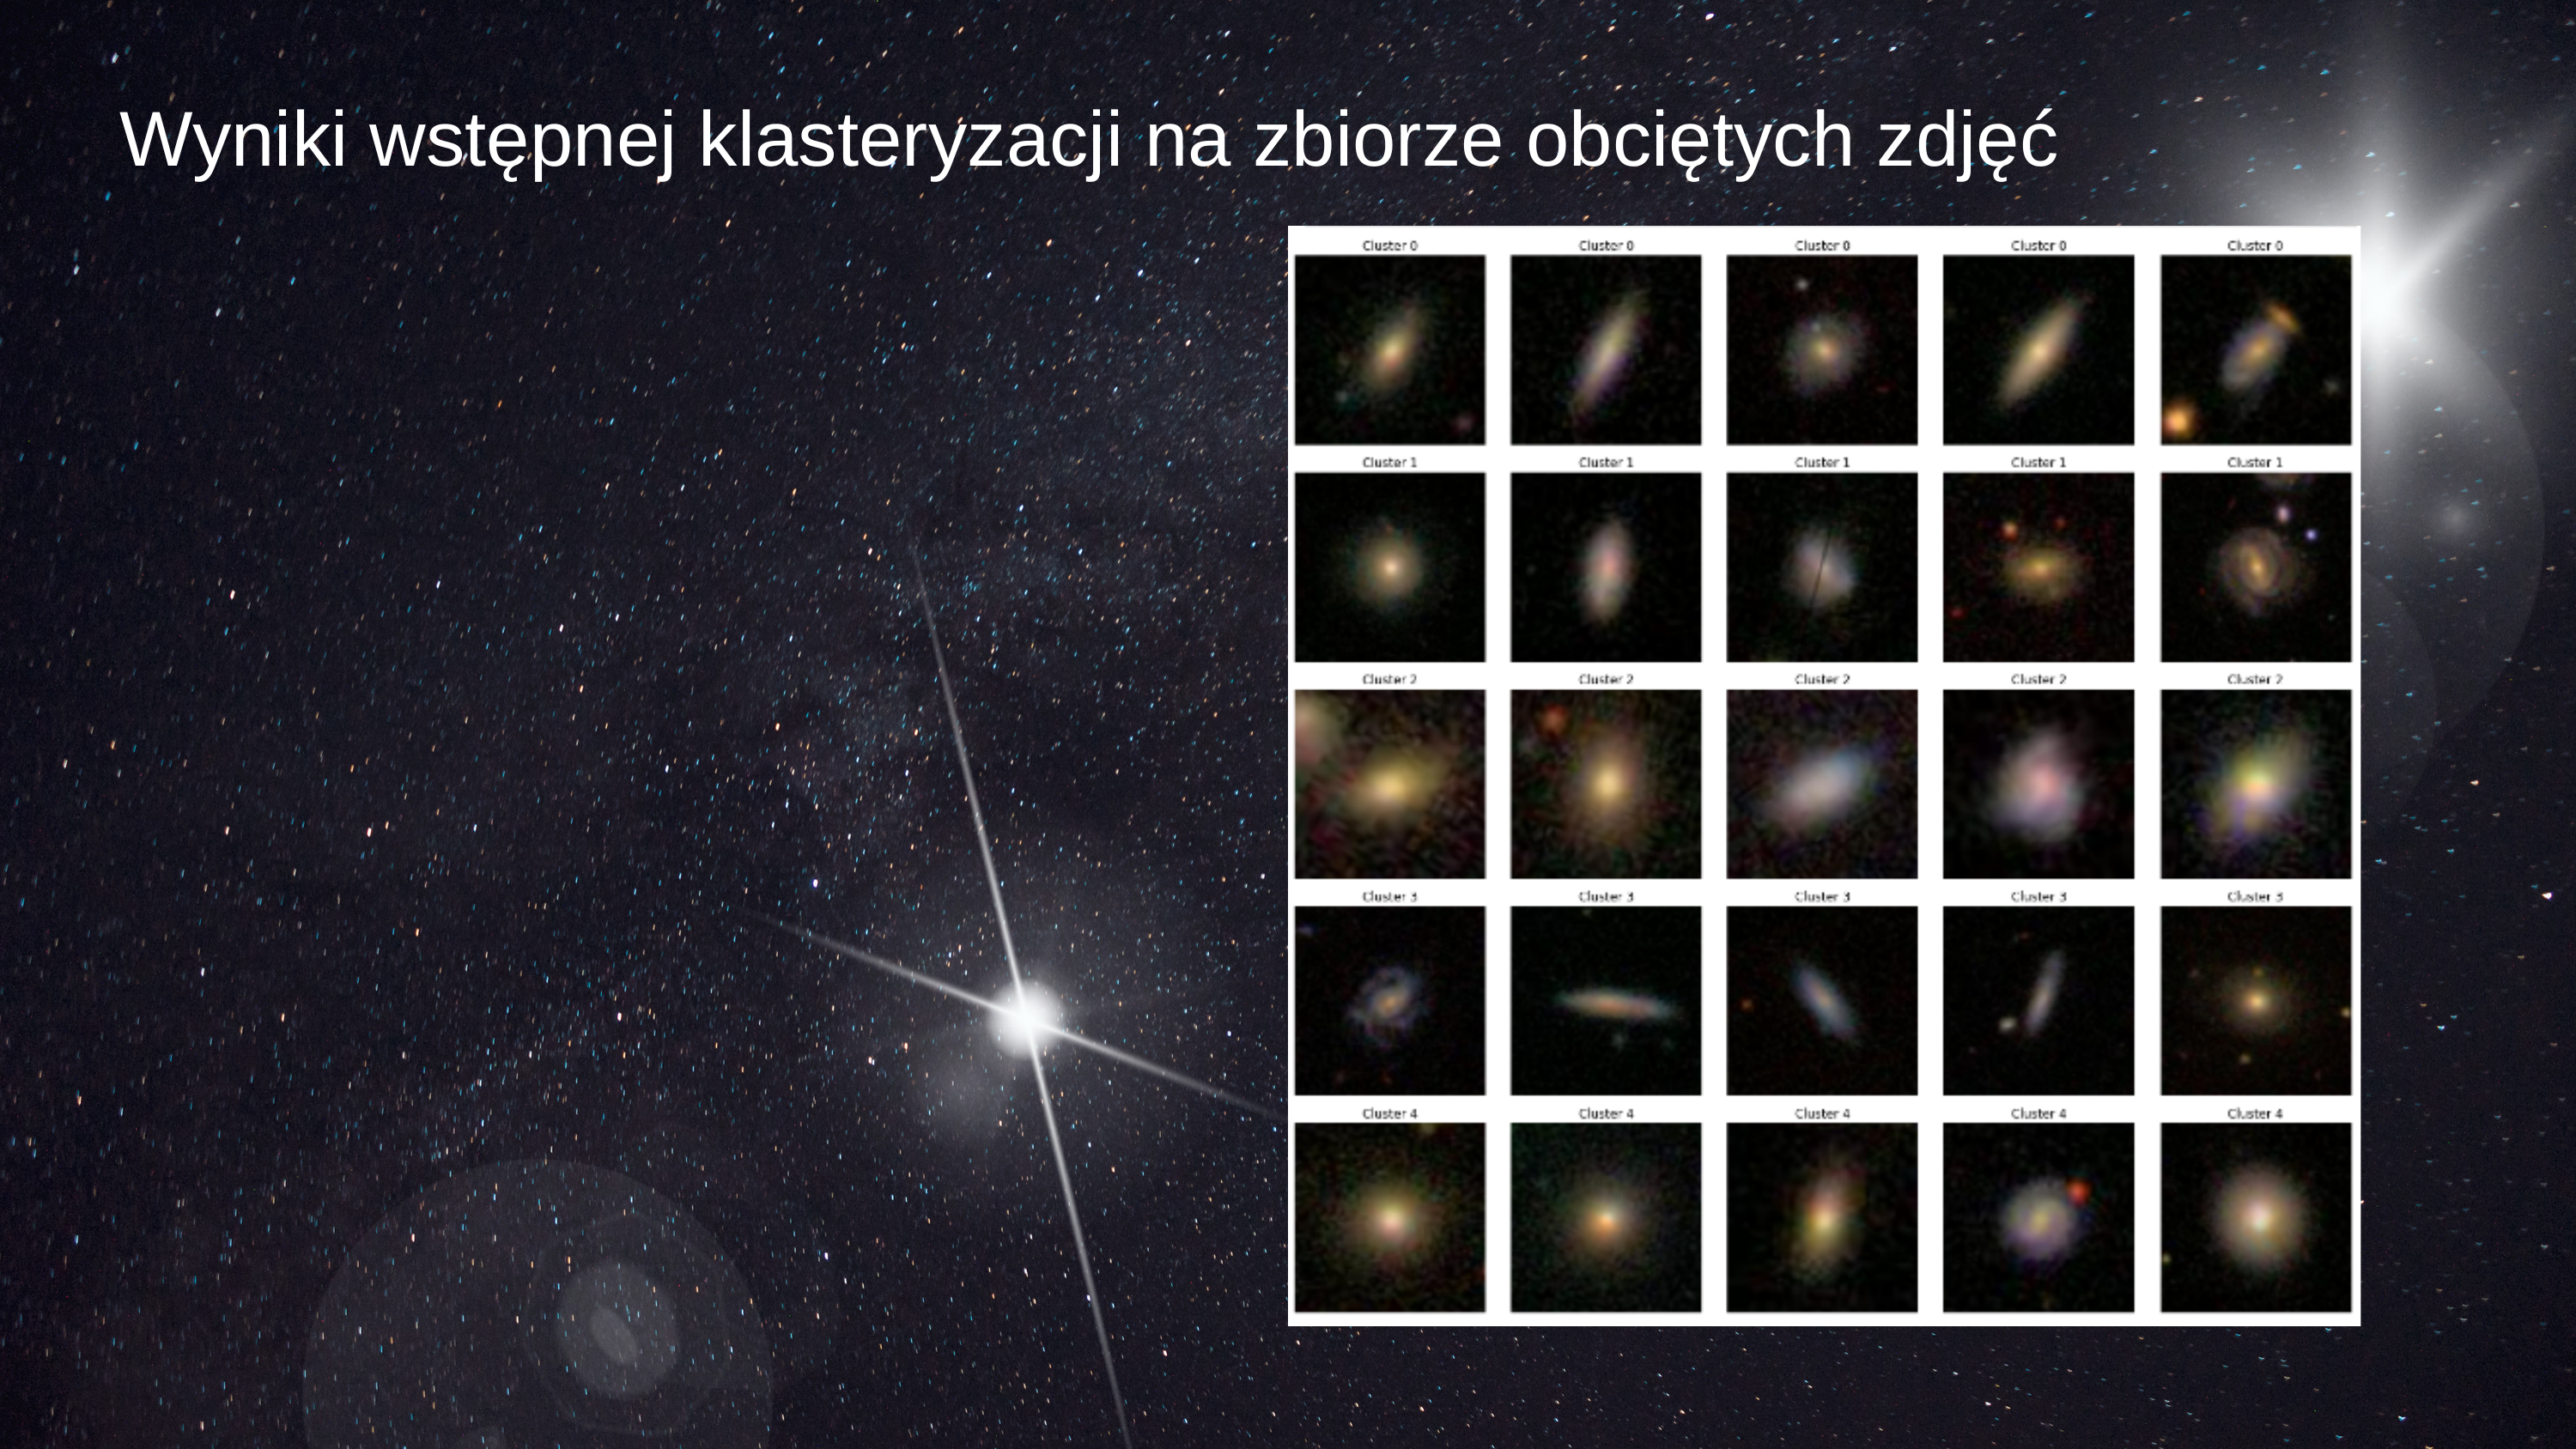

Wyniki wstępnej klasteryzacji na zbiorze obciętych zdjęć